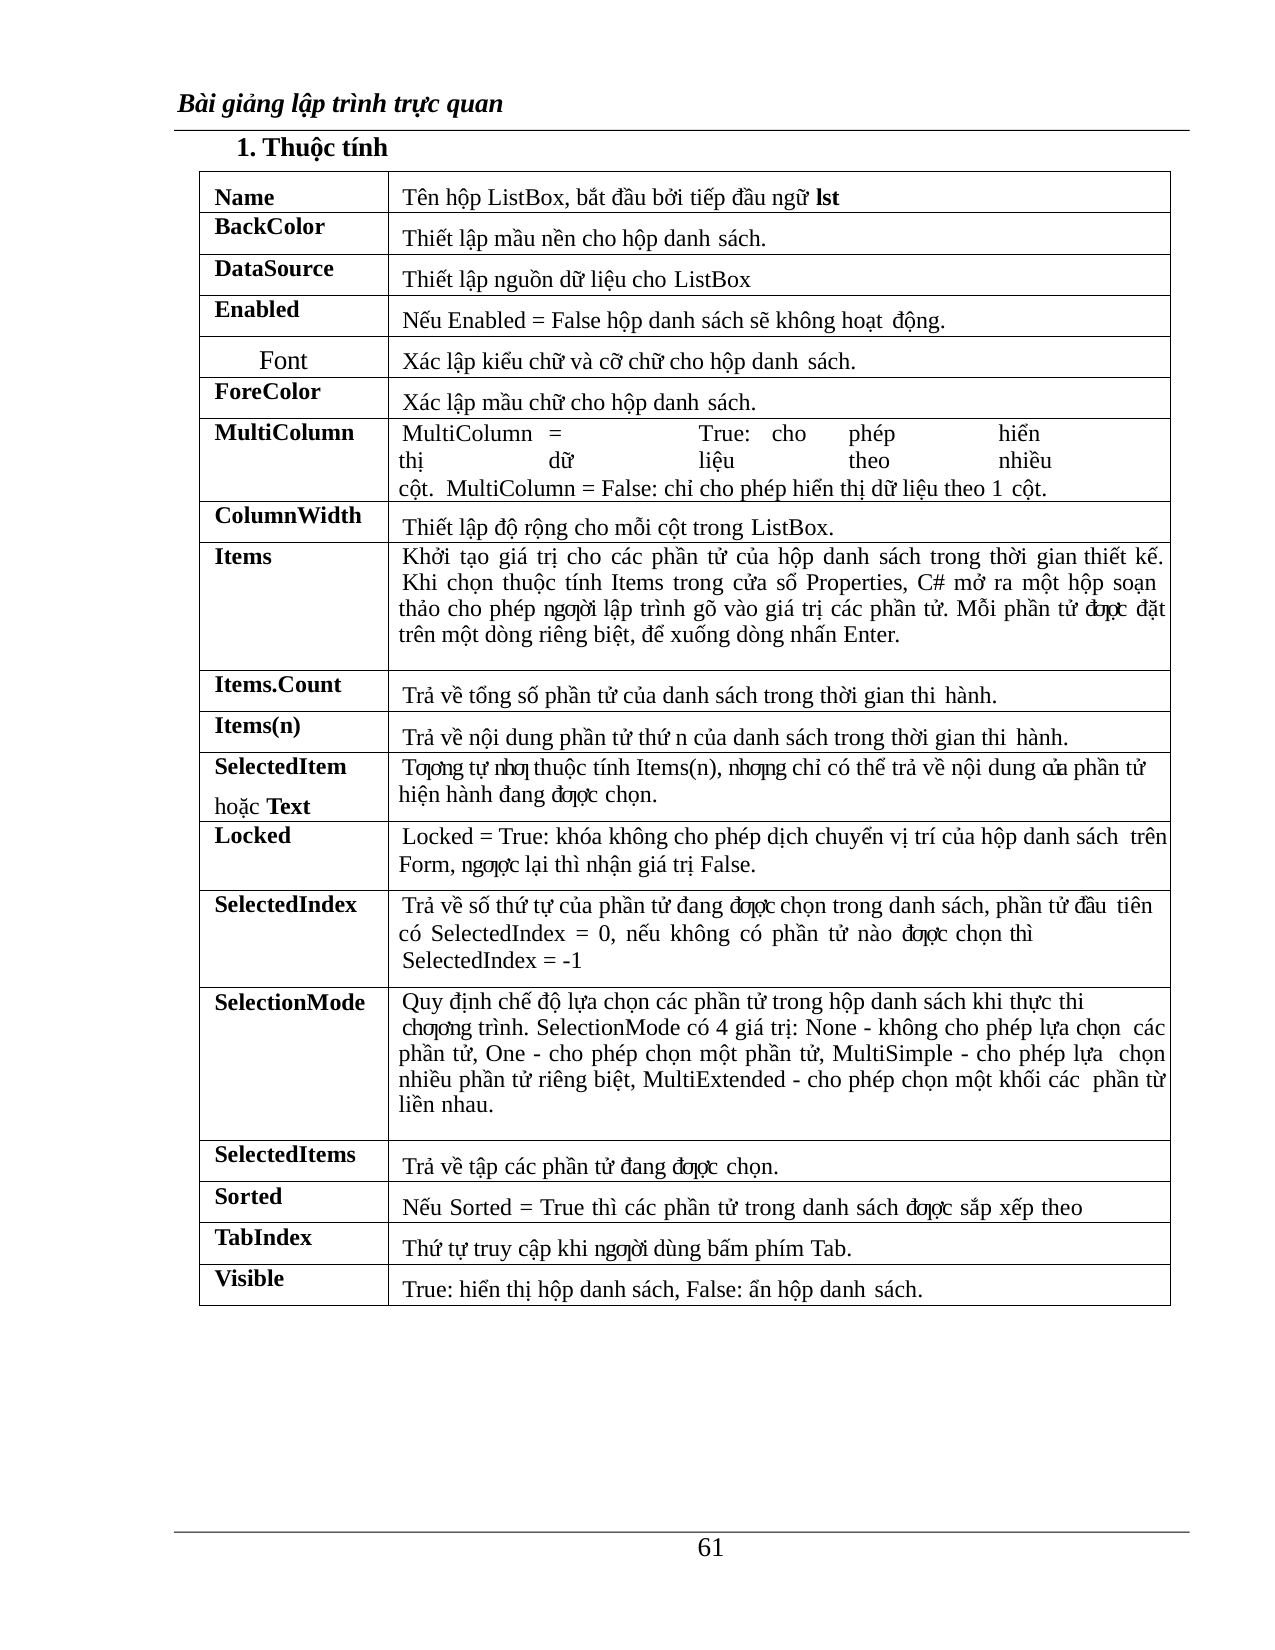

Bài giảng lập trình trực quan
1. Thuộc tính
| Name | Tên hộp ListBox, bắt đầu bởi tiếp đầu ngữ lst |
| --- | --- |
| BackColor | Thiết lập mầu nền cho hộp danh sách. |
| DataSource | Thiết lập nguồn dữ liệu cho ListBox |
| Enabled | Nếu Enabled = False hộp danh sách sẽ không hoạt động. |
| Font | Xác lập kiểu chữ và cỡ chữ cho hộp danh sách. |
| ForeColor | Xác lập mầu chữ cho hộp danh sách. |
| MultiColumn | MultiColumn = True: cho phép hiển thị dữ liệu theo nhiều cột. MultiColumn = False: chỉ cho phép hiển thị dữ liệu theo 1 cột. |
| ColumnWidth | Thiết lập độ rộng cho mỗi cột trong ListBox. |
| Items | Khởi tạo giá trị cho các phần tử của hộp danh sách trong thời gian thiết kế. Khi chọn thuộc tính Items trong cửa sổ Properties, C# mở ra một hộp soạn thảo cho phép ngƣời lập trình gõ vào giá trị các phần tử. Mỗi phần tử đƣợc đặt trên một dòng riêng biệt, để xuống dòng nhấn Enter. |
| Items.Count | Trả về tổng số phần tử của danh sách trong thời gian thi hành. |
| Items(n) | Trả về nội dung phần tử thứ n của danh sách trong thời gian thi hành. |
| SelectedItem hoặc Text | Tƣơng tự nhƣ thuộc tính Items(n), nhƣng chỉ có thể trả về nội dung của phần tử hiện hành đang đƣợc chọn. |
| Locked | Locked = True: khóa không cho phép dịch chuyển vị trí của hộp danh sách trên Form, ngƣợc lại thì nhận giá trị False. |
| SelectedIndex | Trả về số thứ tự của phần tử đang đƣợc chọn trong danh sách, phần tử đầu tiên có SelectedIndex = 0, nếu không có phần tử nào đƣợc chọn thì SelectedIndex = -1 |
| SelectionMode | Quy định chế độ lựa chọn các phần tử trong hộp danh sách khi thực thi chƣơng trình. SelectionMode có 4 giá trị: None - không cho phép lựa chọn các phần tử, One - cho phép chọn một phần tử, MultiSimple - cho phép lựa chọn nhiều phần tử riêng biệt, MultiExtended - cho phép chọn một khối các phần từ liền nhau. |
| SelectedItems | Trả về tập các phần tử đang đƣợc chọn. |
| Sorted | Nếu Sorted = True thì các phần tử trong danh sách đƣợc sắp xếp theo |
| TabIndex | Thứ tự truy cập khi ngƣời dùng bấm phím Tab. |
| Visible | True: hiển thị hộp danh sách, False: ẩn hộp danh sách. |
61